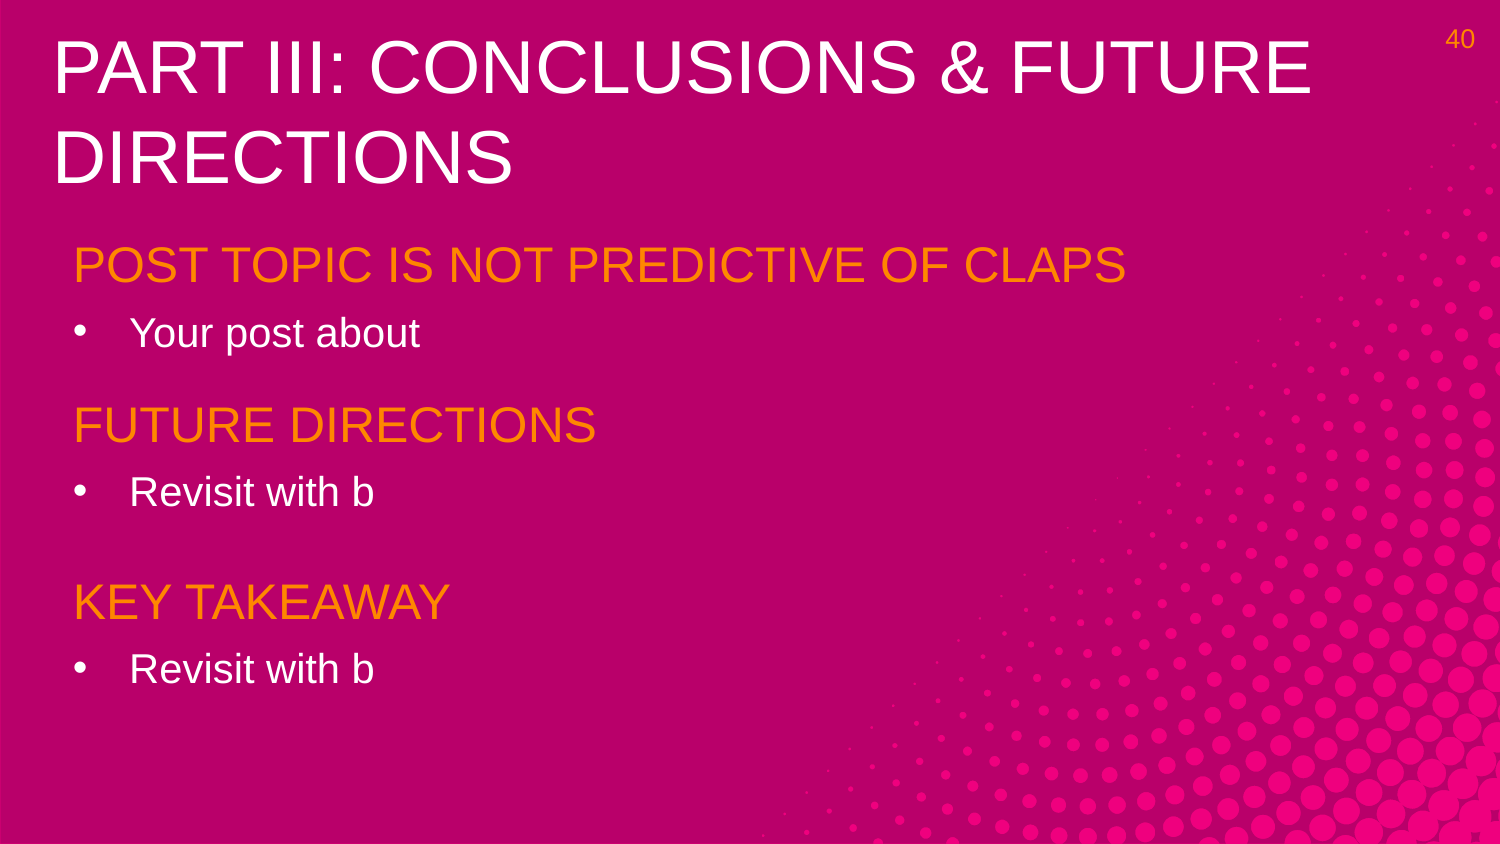

40
PART III: CONCLUSIONS & FUTURE DIRECTIONS

POST TOPIC IS NOT PREDICTIVE OF CLAPS
Your post about
FUTURE DIRECTIONS
Revisit with b
KEY TAKEAWAY
Revisit with b